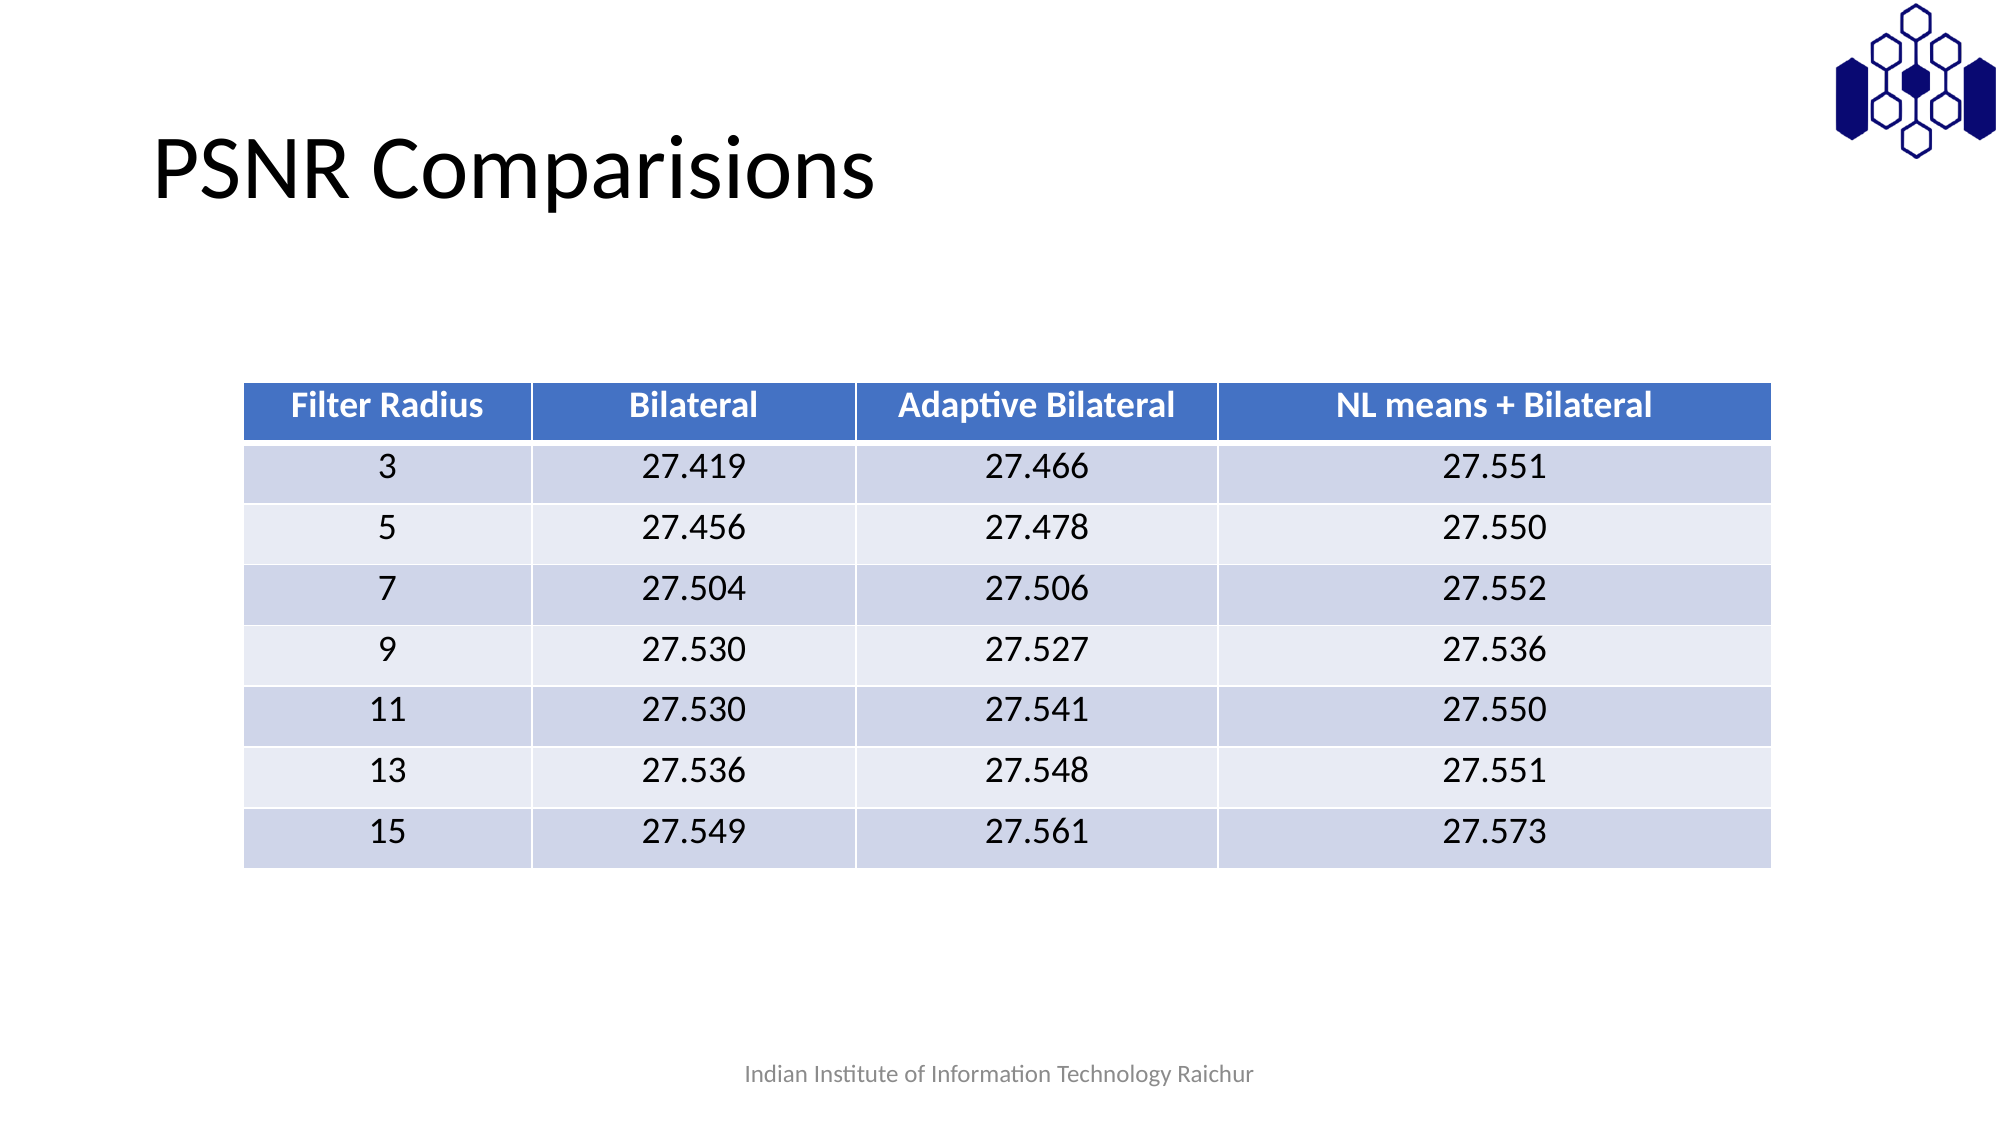

# PSNR Comparisions

| Filter Radius | Bilateral | Adaptive Bilateral | NL means + Bilateral |
| --- | --- | --- | --- |
| 3 | 27.419 | 27.466 | 27.551 |
| 5 | 27.456 | 27.478 | 27.550 |
| 7 | 27.504 | 27.506 | 27.552 |
| 9 | 27.530 | 27.527 | 27.536 |
| 11 | 27.530 | 27.541 | 27.550 |
| 13 | 27.536 | 27.548 | 27.551 |
| 15 | 27.549 | 27.561 | 27.573 |
Indian Institute of Information Technology Raichur